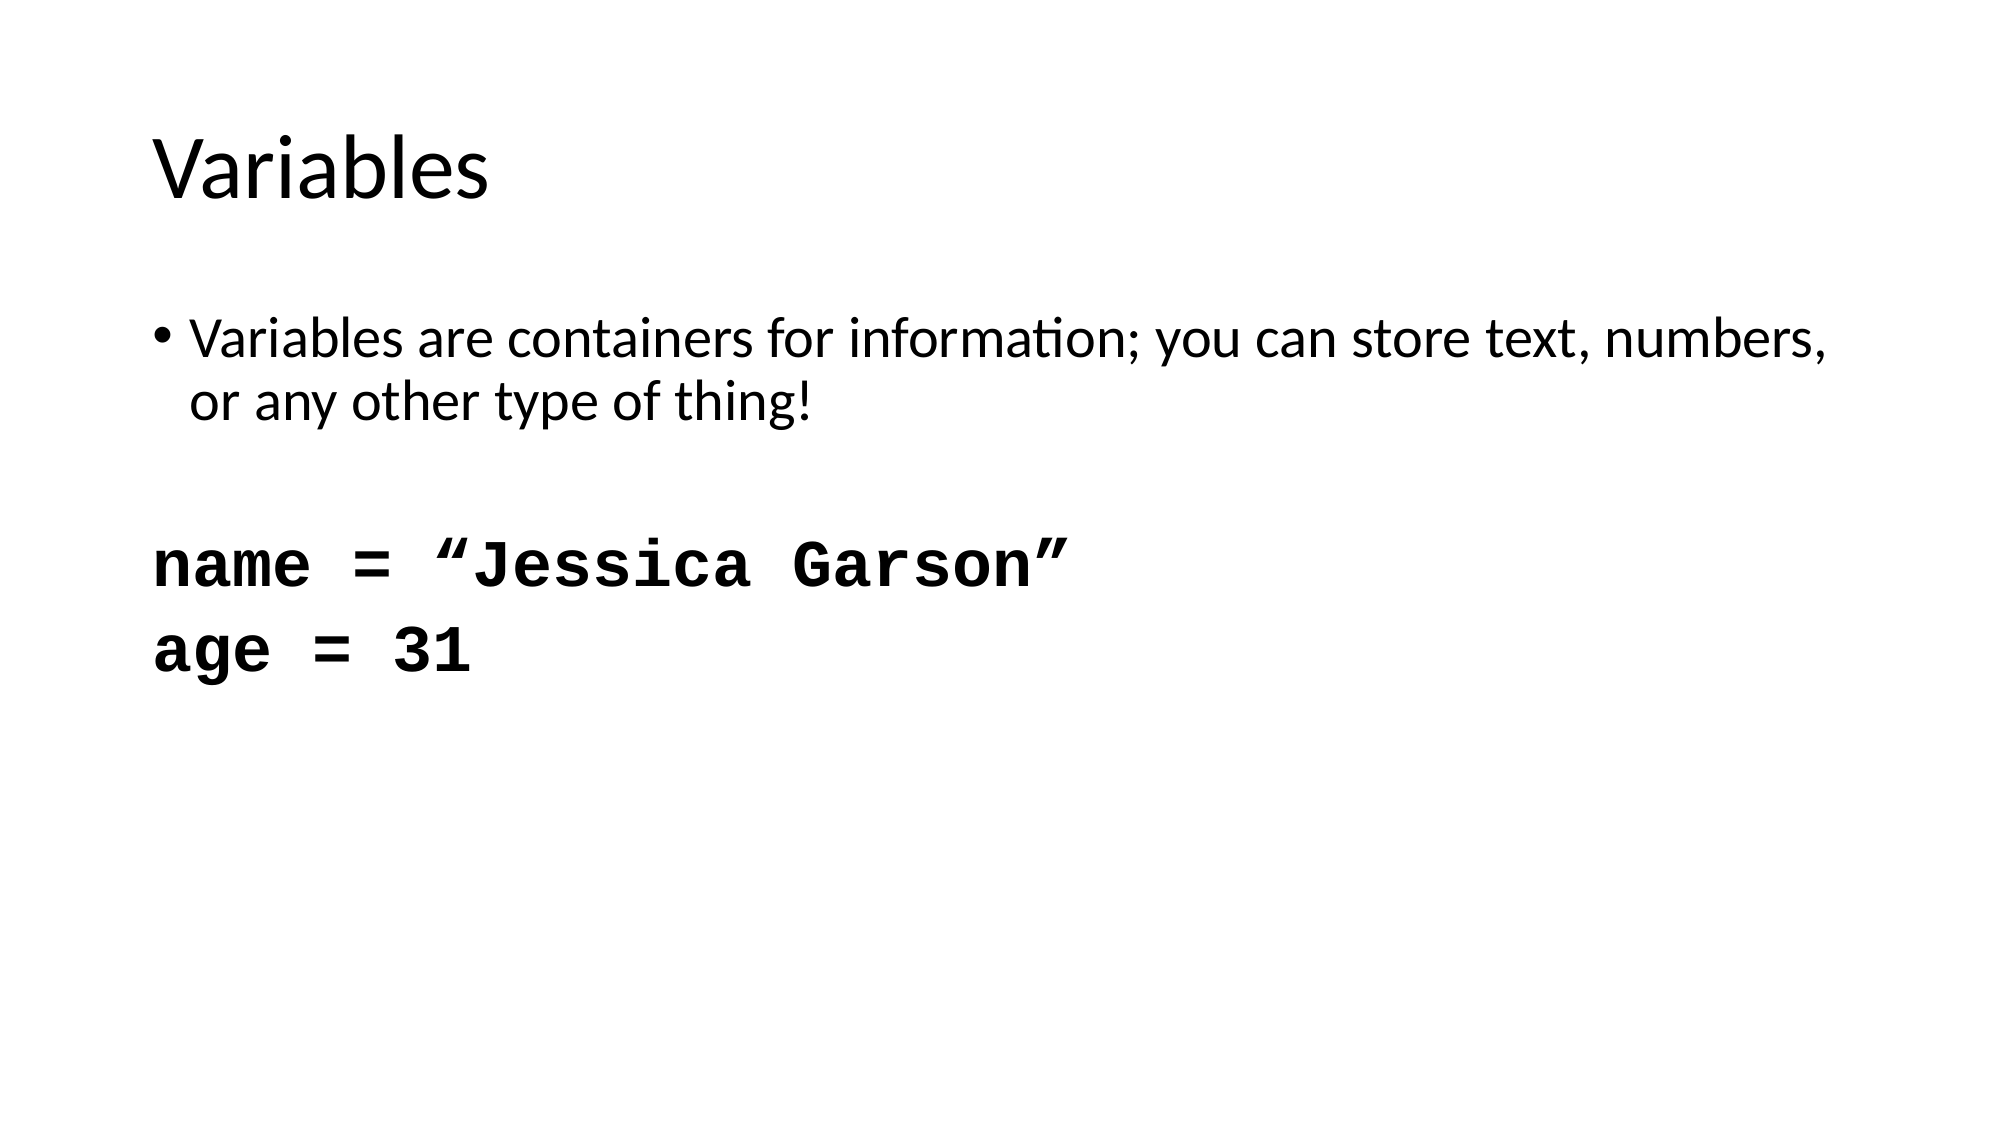

# Variables
Variables are containers for information; you can store text, numbers, or any other type of thing!

name = “Jessica Garson”
age = 31